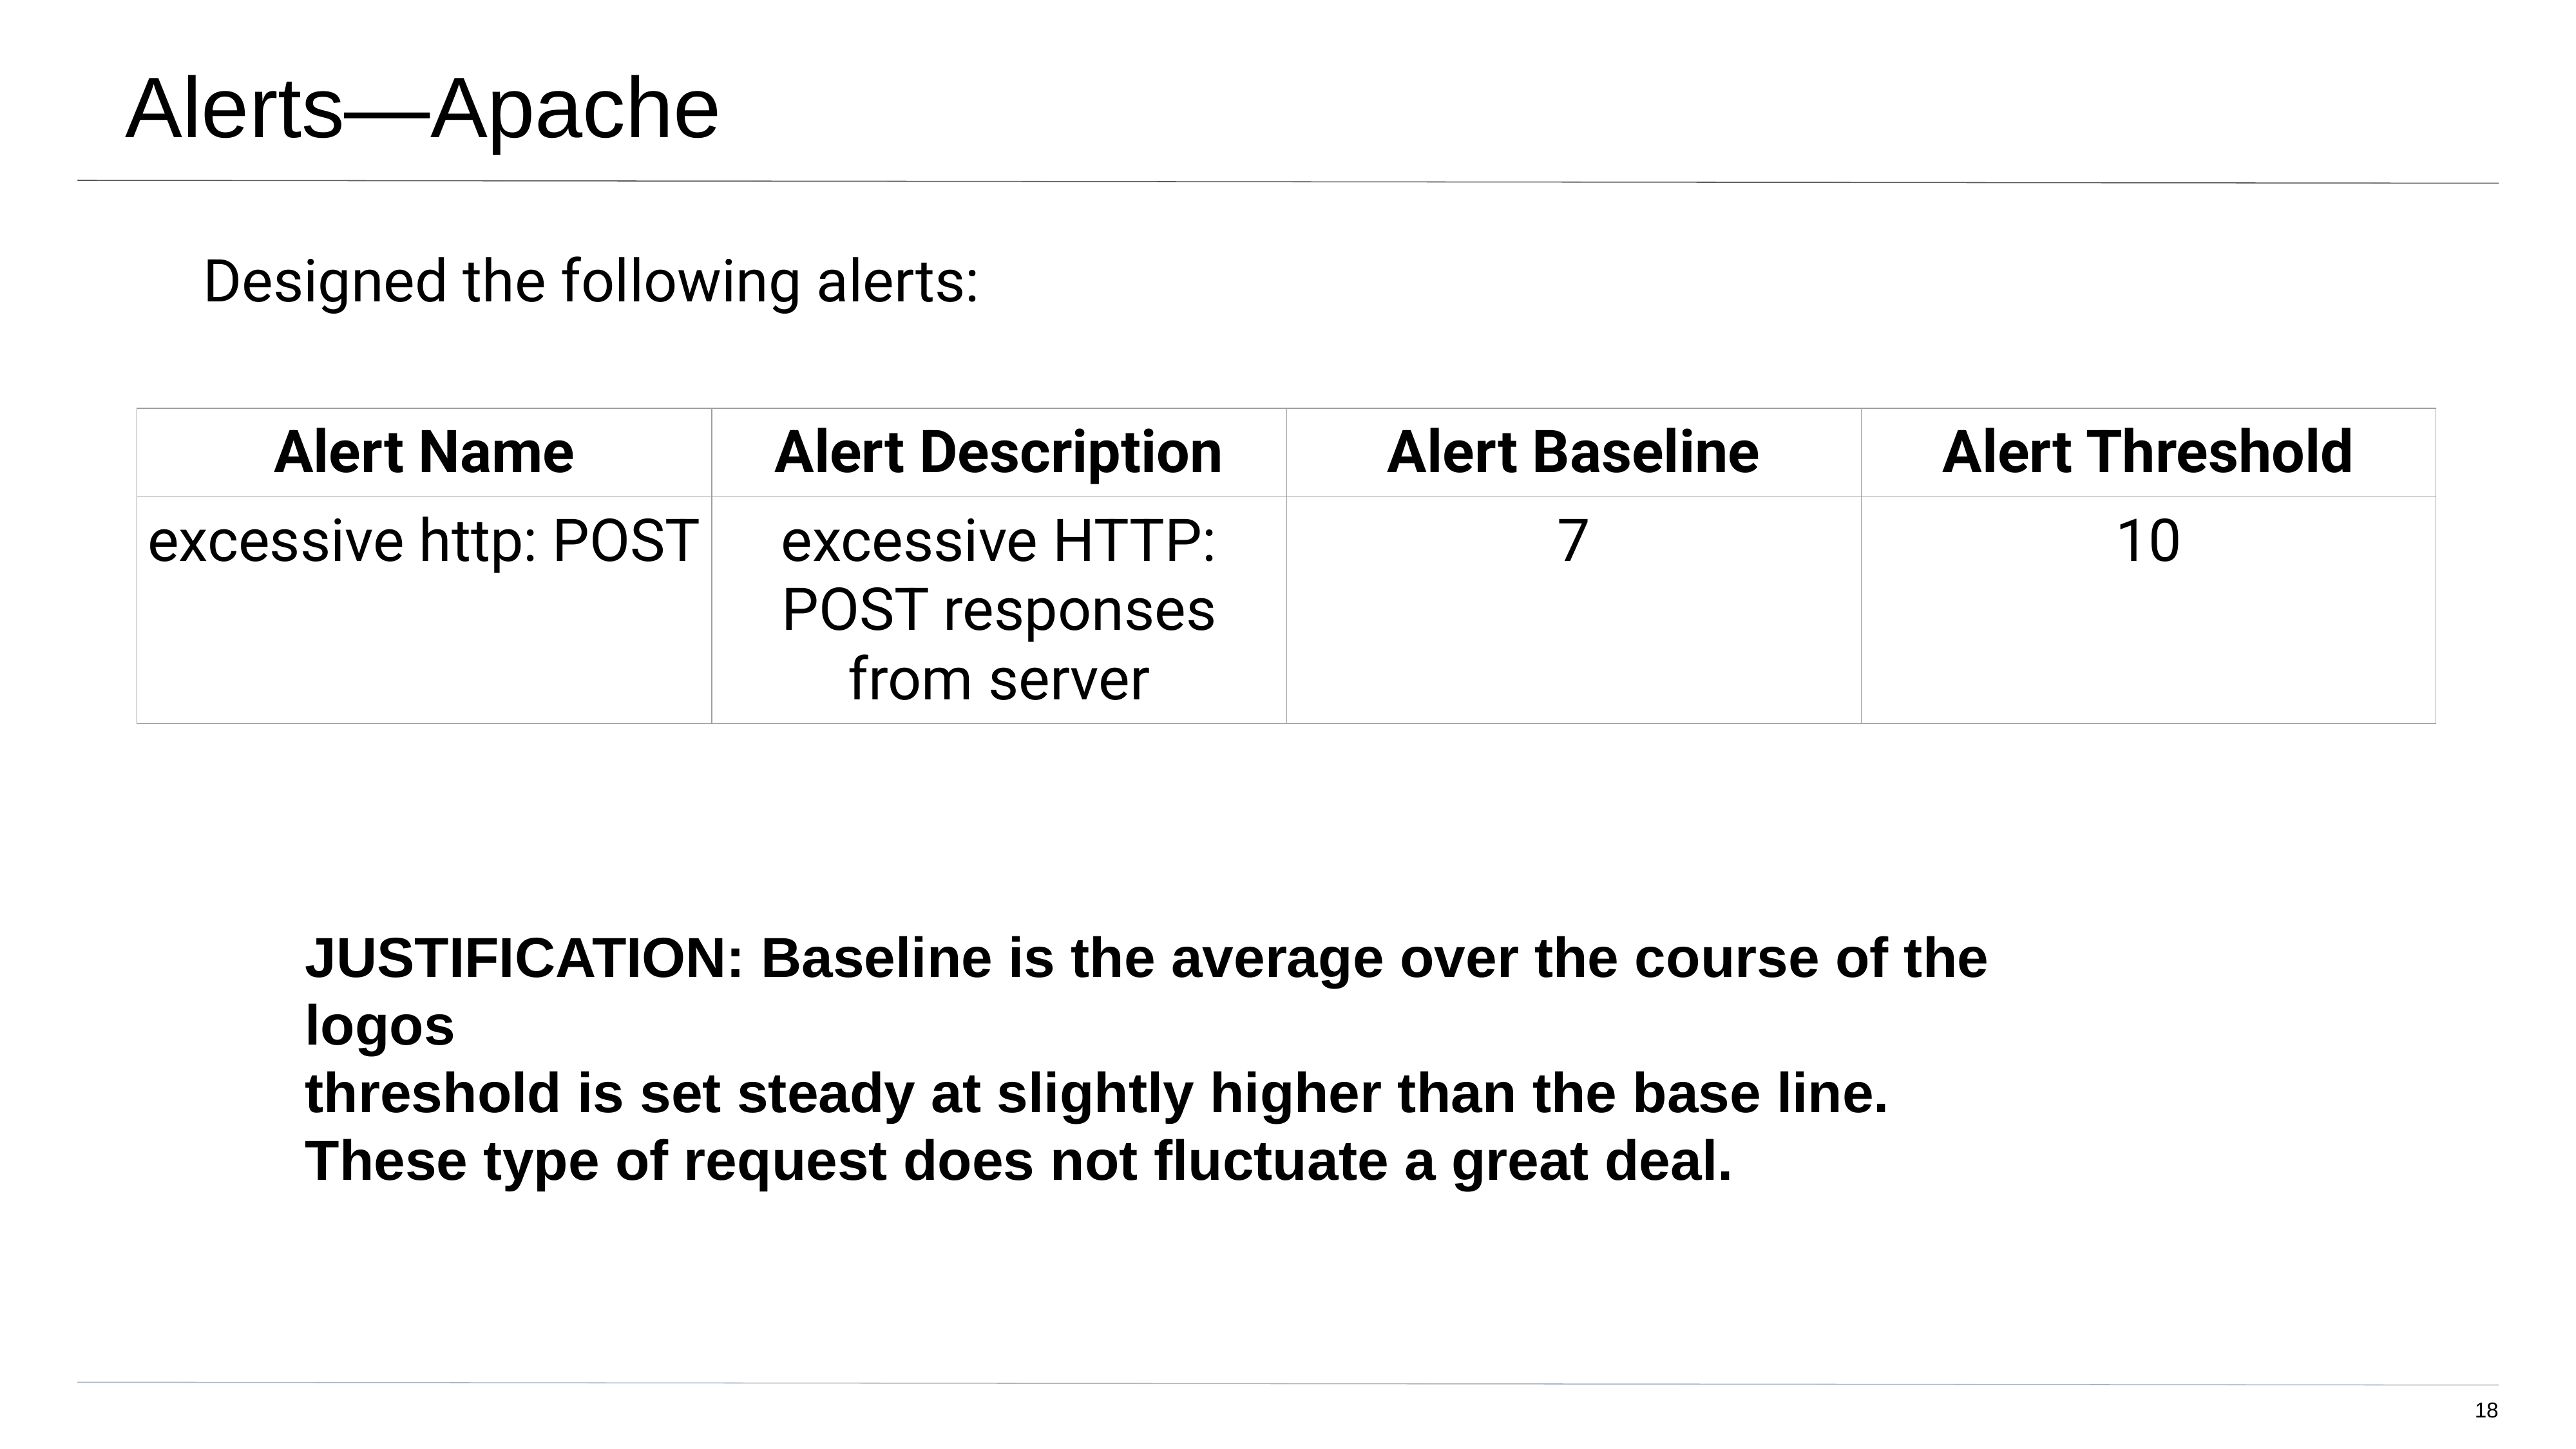

# Alerts—Apache
Designed the following alerts:

| Alert Name | Alert Description | Alert Baseline | Alert Threshold |
| --- | --- | --- | --- |
| excessive http: POST | excessive HTTP: POST responses from server | 7 | 10 |
JUSTIFICATION: Baseline is the average over the course of the logos
threshold is set steady at slightly higher than the base line. These type of request does not fluctuate a great deal.
18